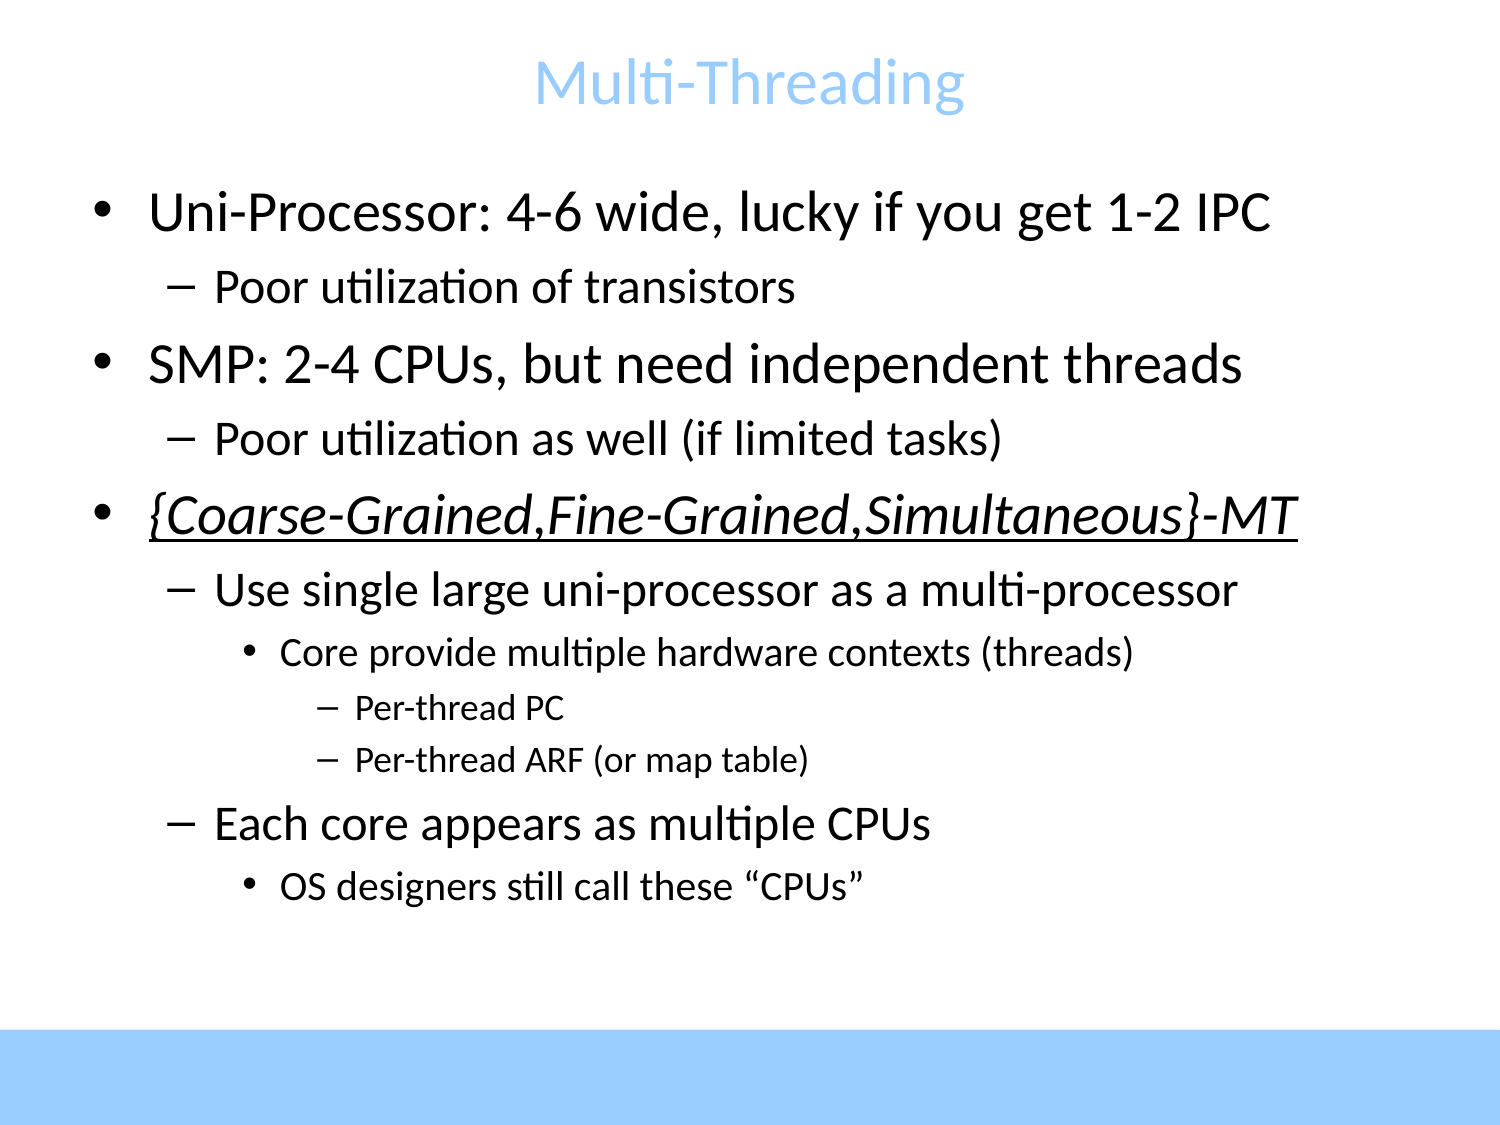

# Multi-Threading
Uni-Processor: 4-6 wide, lucky if you get 1-2 IPC
Poor utilization of transistors
SMP: 2-4 CPUs, but need independent threads
Poor utilization as well (if limited tasks)
{Coarse-Grained,Fine-Grained,Simultaneous}-MT
Use single large uni-processor as a multi-processor
Core provide multiple hardware contexts (threads)
Per-thread PC
Per-thread ARF (or map table)
Each core appears as multiple CPUs
OS designers still call these “CPUs”